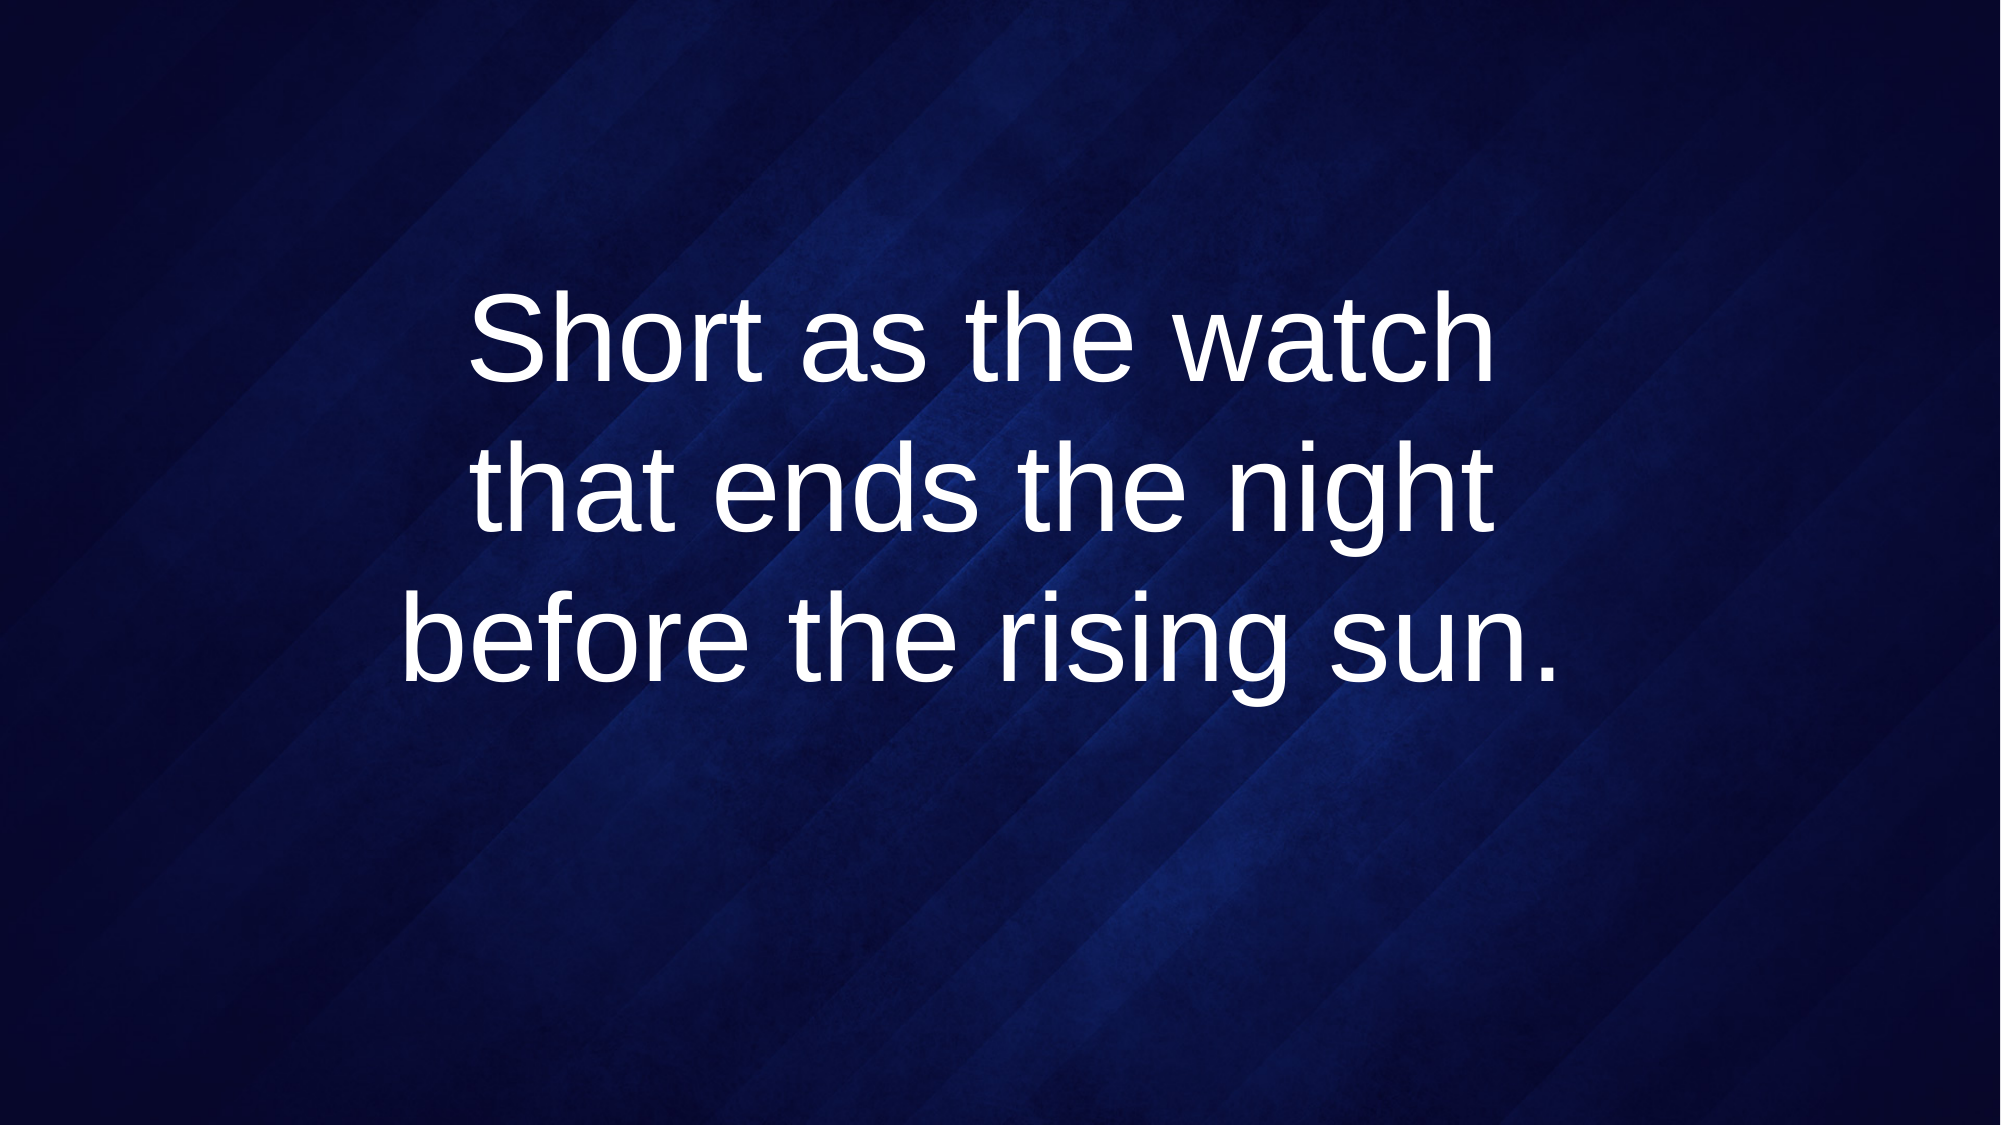

# Short as the watch that ends the night before the rising sun.